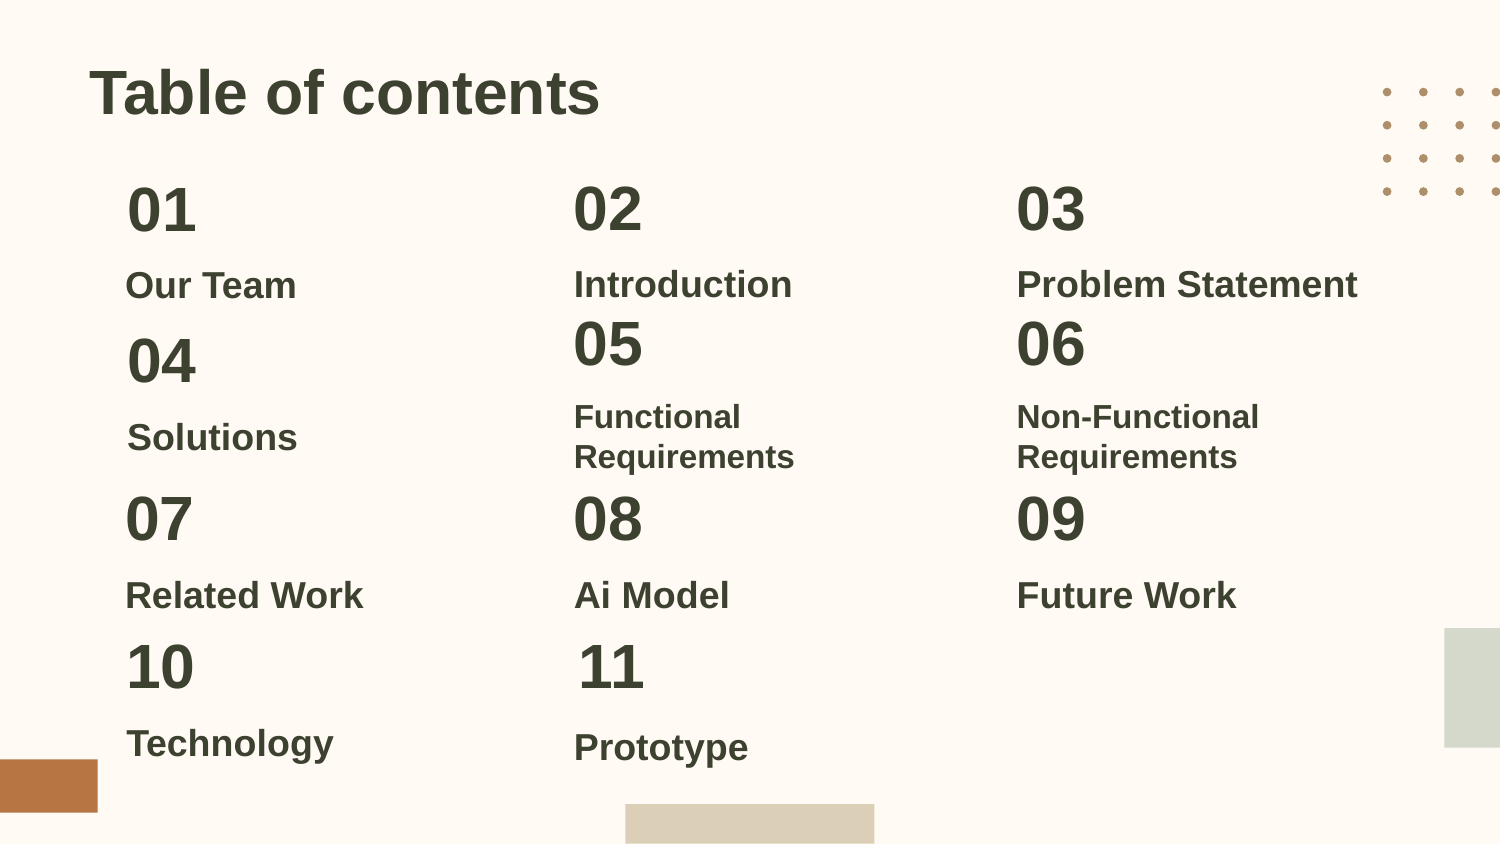

# Table of contents
02
03
01
Introduction
Problem Statement
Our Team
05
06
04
Functional Requirements
Non-Functional Requirements
Solutions
07
08
09
Related Work
Ai Model
Future Work
10
11
Technology
Prototype